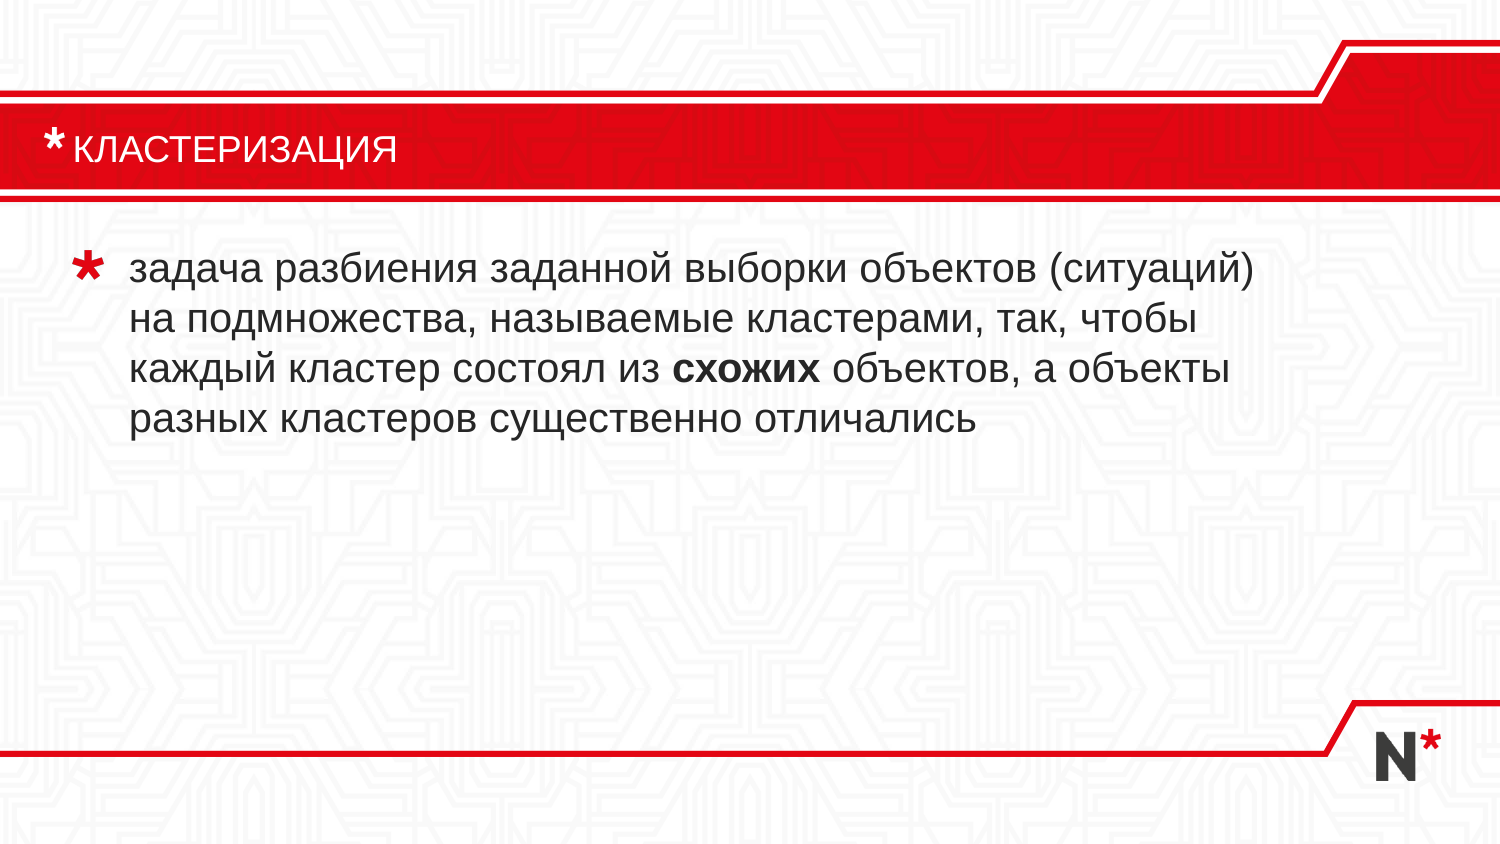

# КЛАСТЕРИЗАЦИЯ
задача разбиения заданной выборки объектов (ситуаций) на подмножества, называемые кластерами, так, чтобы каждый кластер состоял из схожих объектов, а объекты разных кластеров существенно отличались